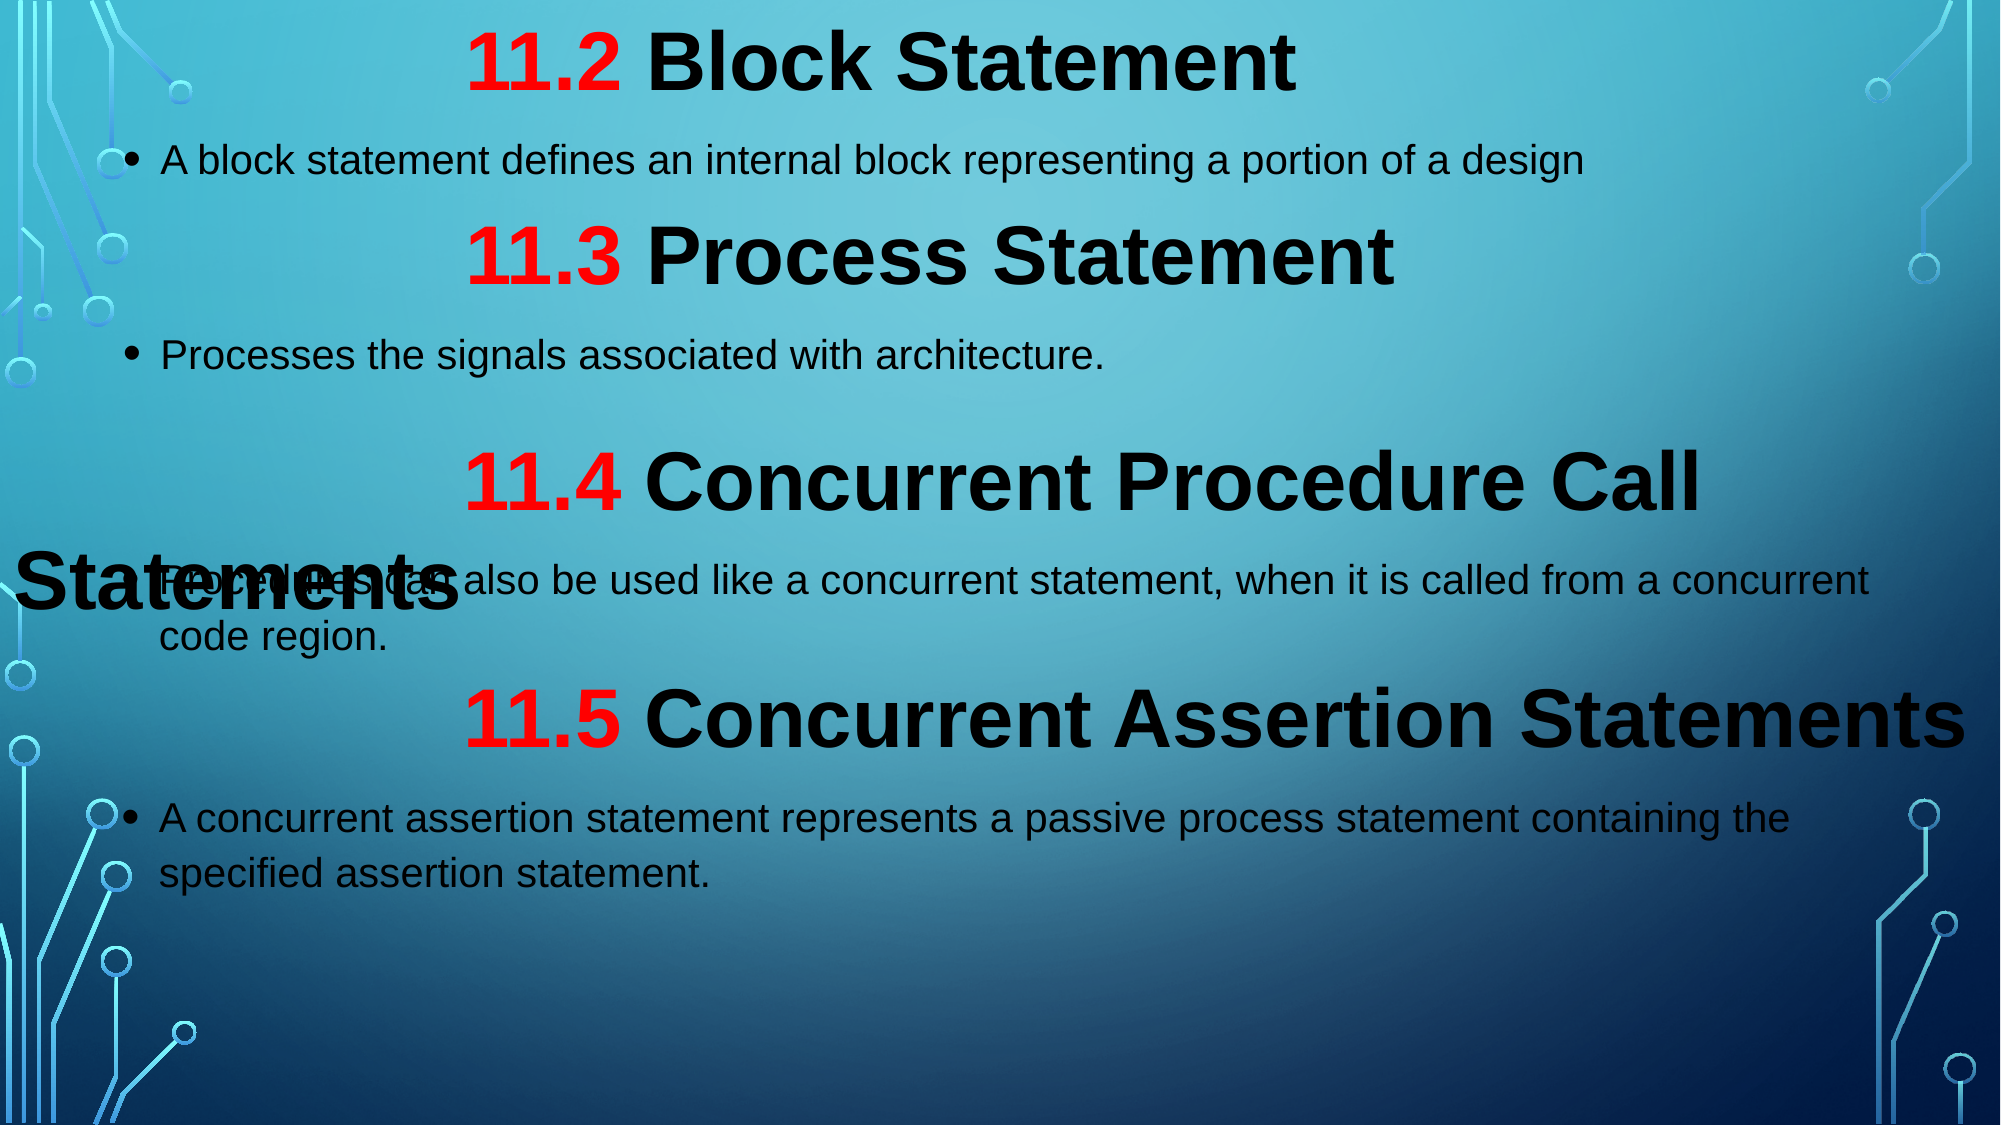

11.2 Block Statement
A block statement defines an internal block representing a portion of a design
			11.3 Process Statement
Processes the signals associated with architecture.
			11.4 Concurrent Procedure Call Statements
Procedures can also be used like a concurrent statement, when it is called from a concurrent code region.
			11.5 Concurrent Assertion Statements
A concurrent assertion statement represents a passive process statement containing the specified assertion statement.